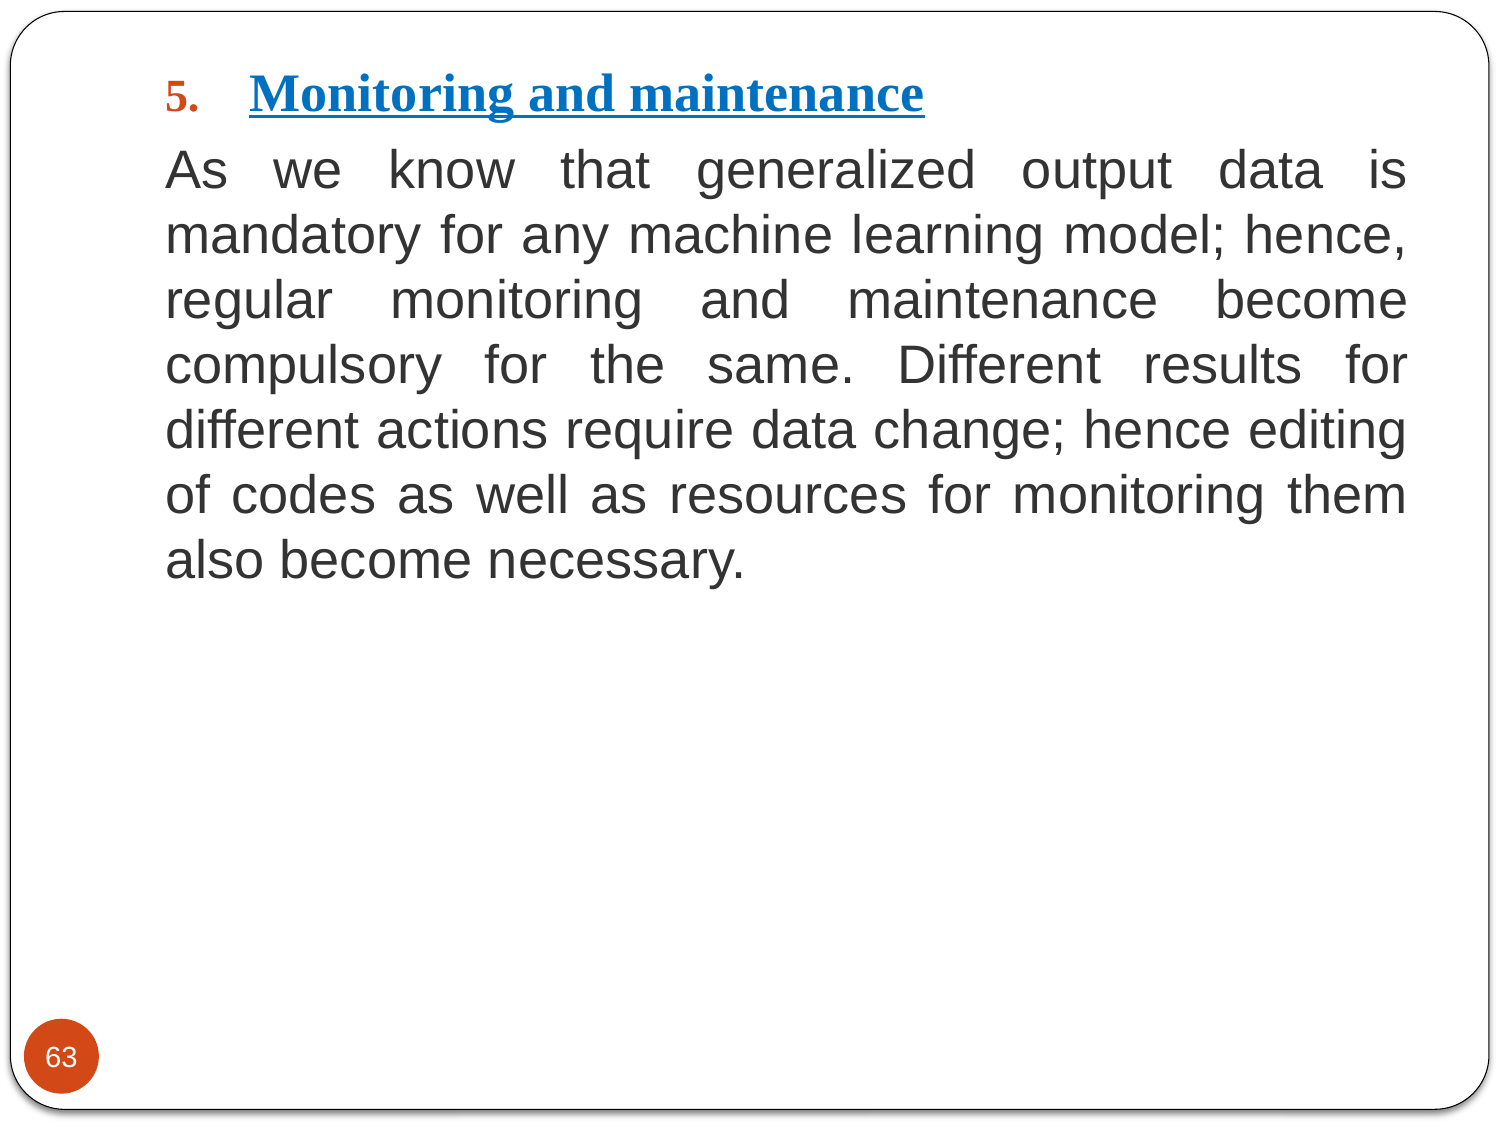

Monitoring and maintenance
As we know that generalized output data is mandatory for any machine learning model; hence, regular monitoring and maintenance become compulsory for the same. Different results for different actions require data change; hence editing of codes as well as resources for monitoring them also become necessary.

63